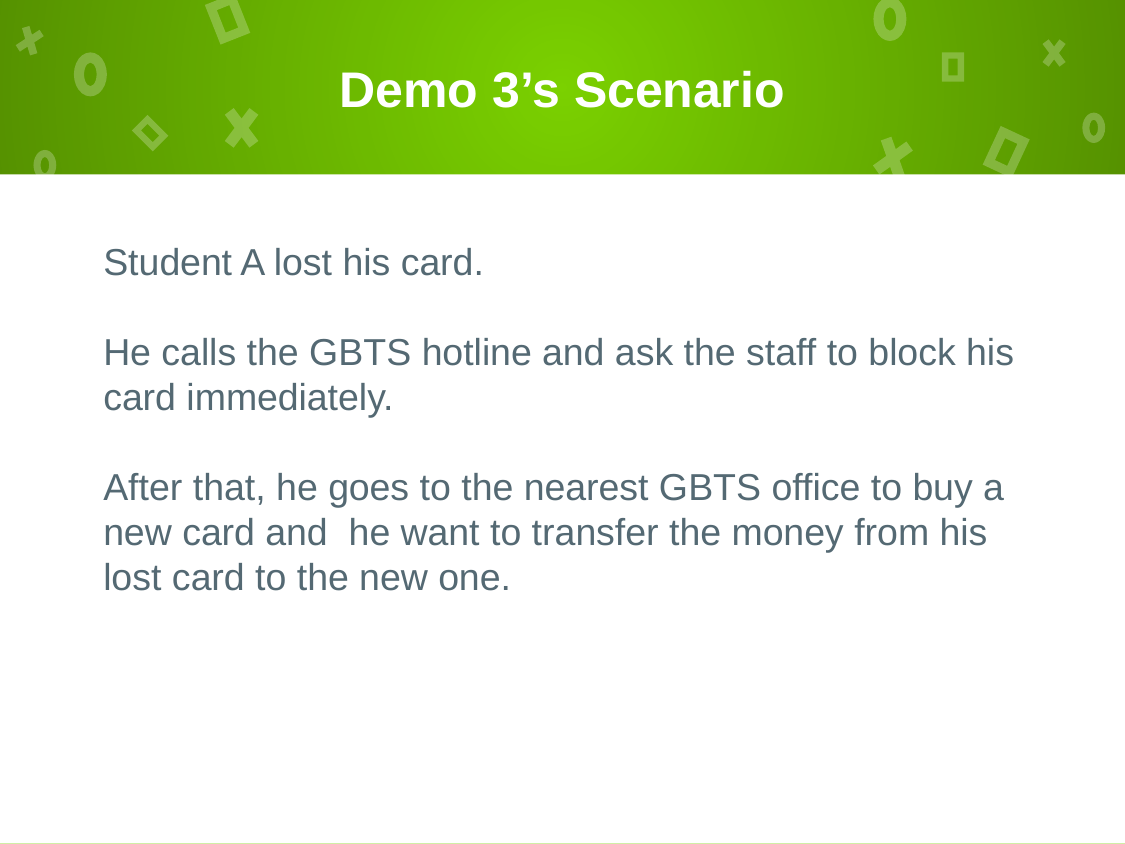

# Demo 3’s Scenario
Student A lost his card.

He calls the GBTS hotline and ask the staff to block his card immediately.

After that, he goes to the nearest GBTS office to buy a new card and  he want to transfer the money from his lost card to the new one.